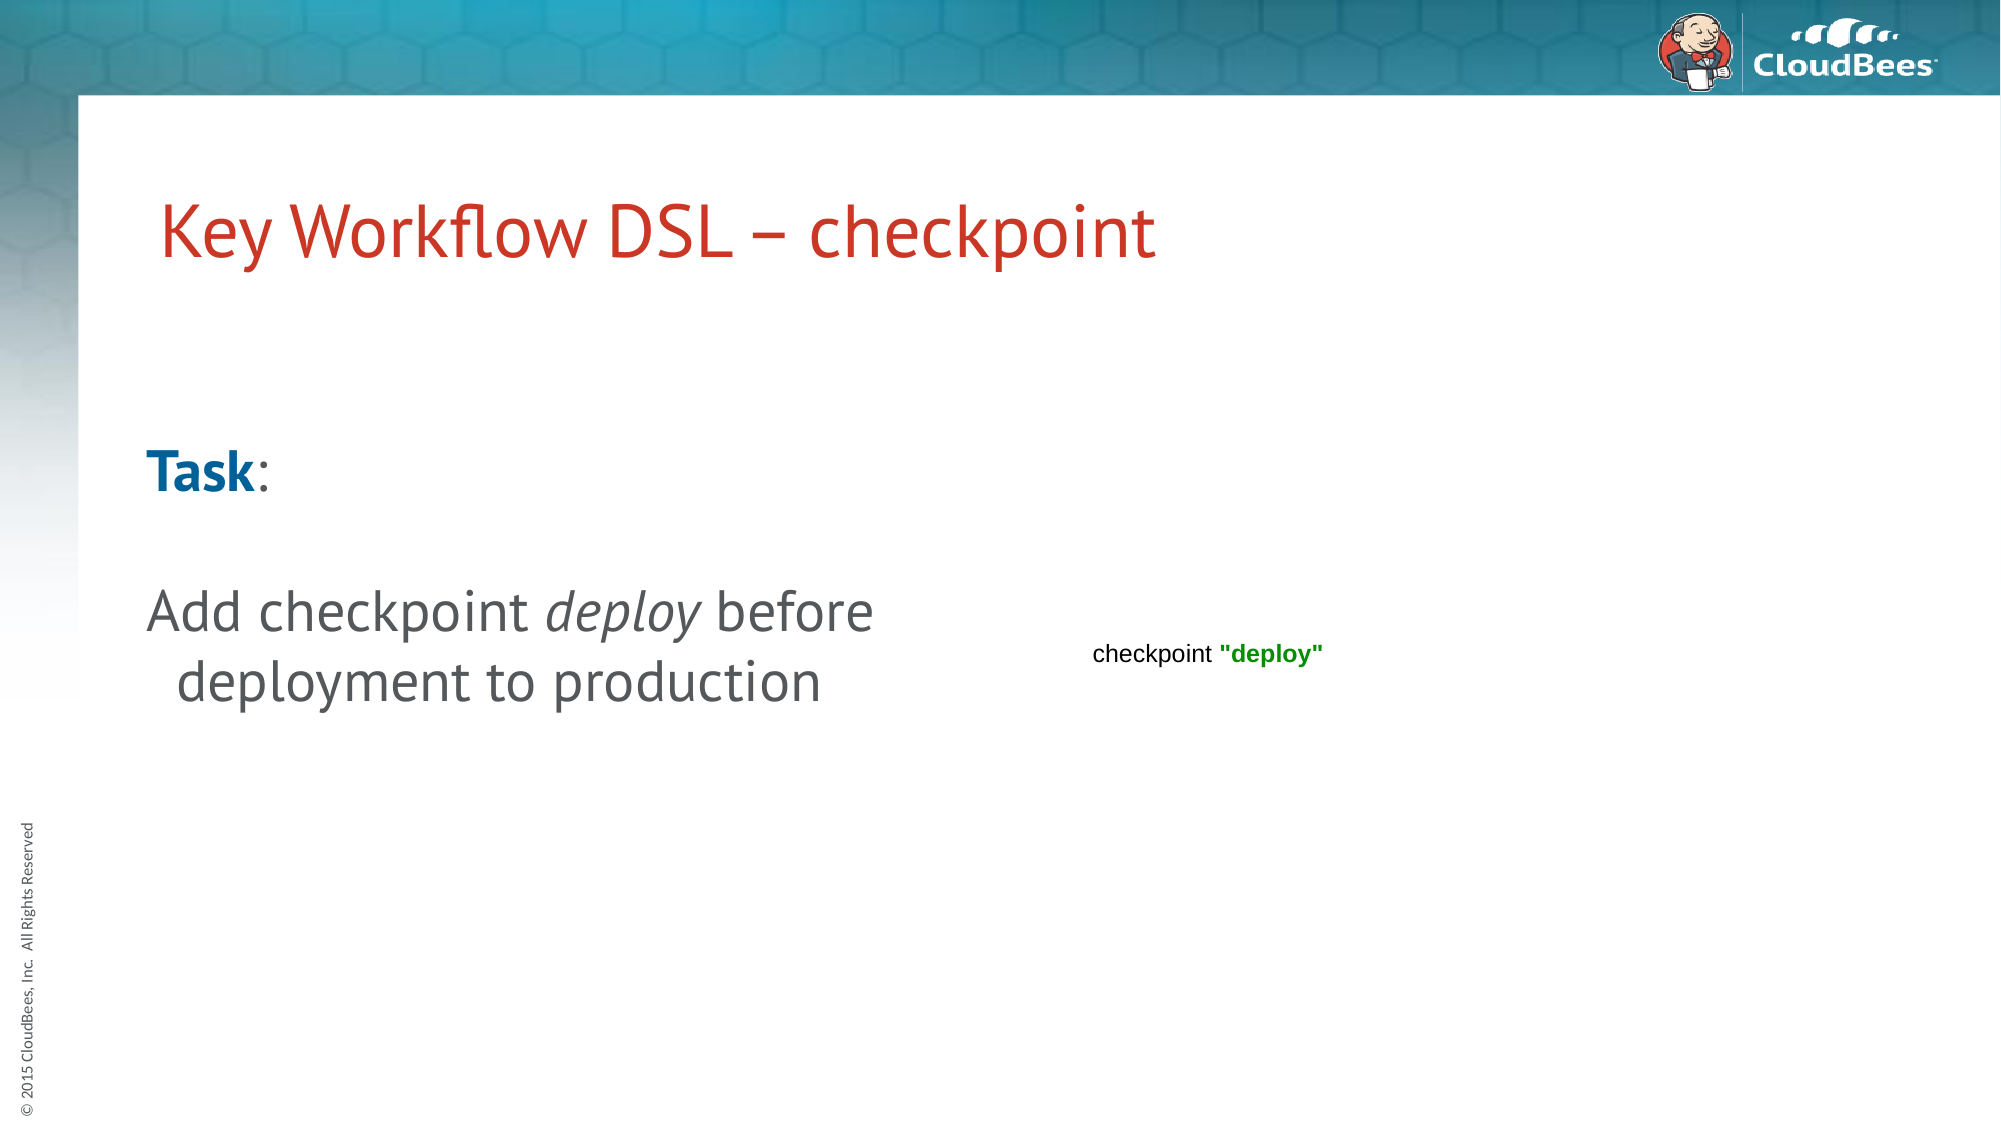

# Key Workflow DSL – checkpoint

Task:

Add checkpoint deploy before deployment to production
    checkpoint "deploy"